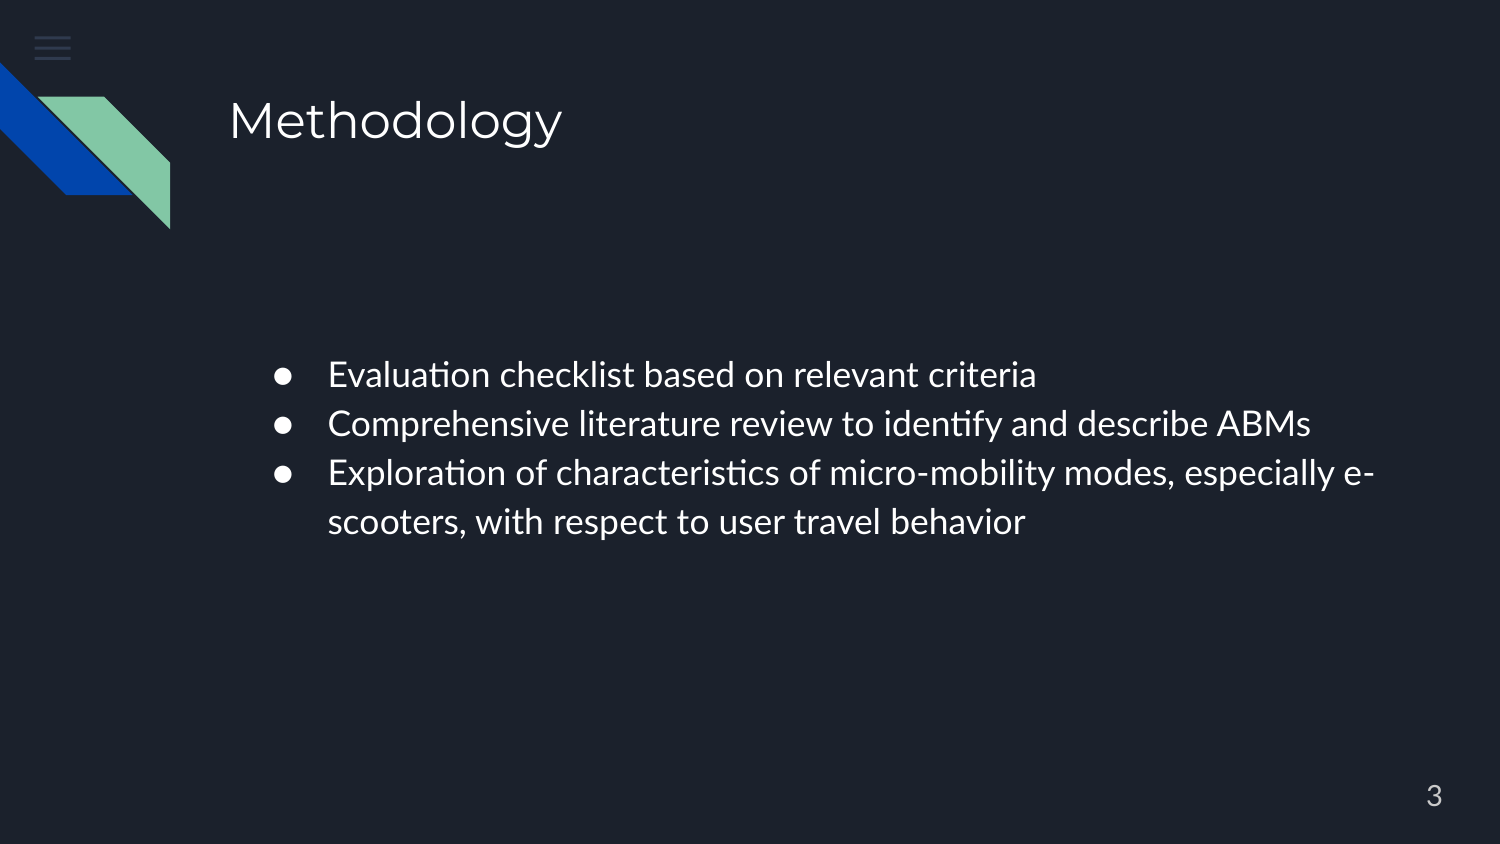

# Methodology

Evaluation checklist based on relevant criteria
Comprehensive literature review to identify and describe ABMs
Exploration of characteristics of micro-mobility modes, especially e-scooters, with respect to user travel behavior
3